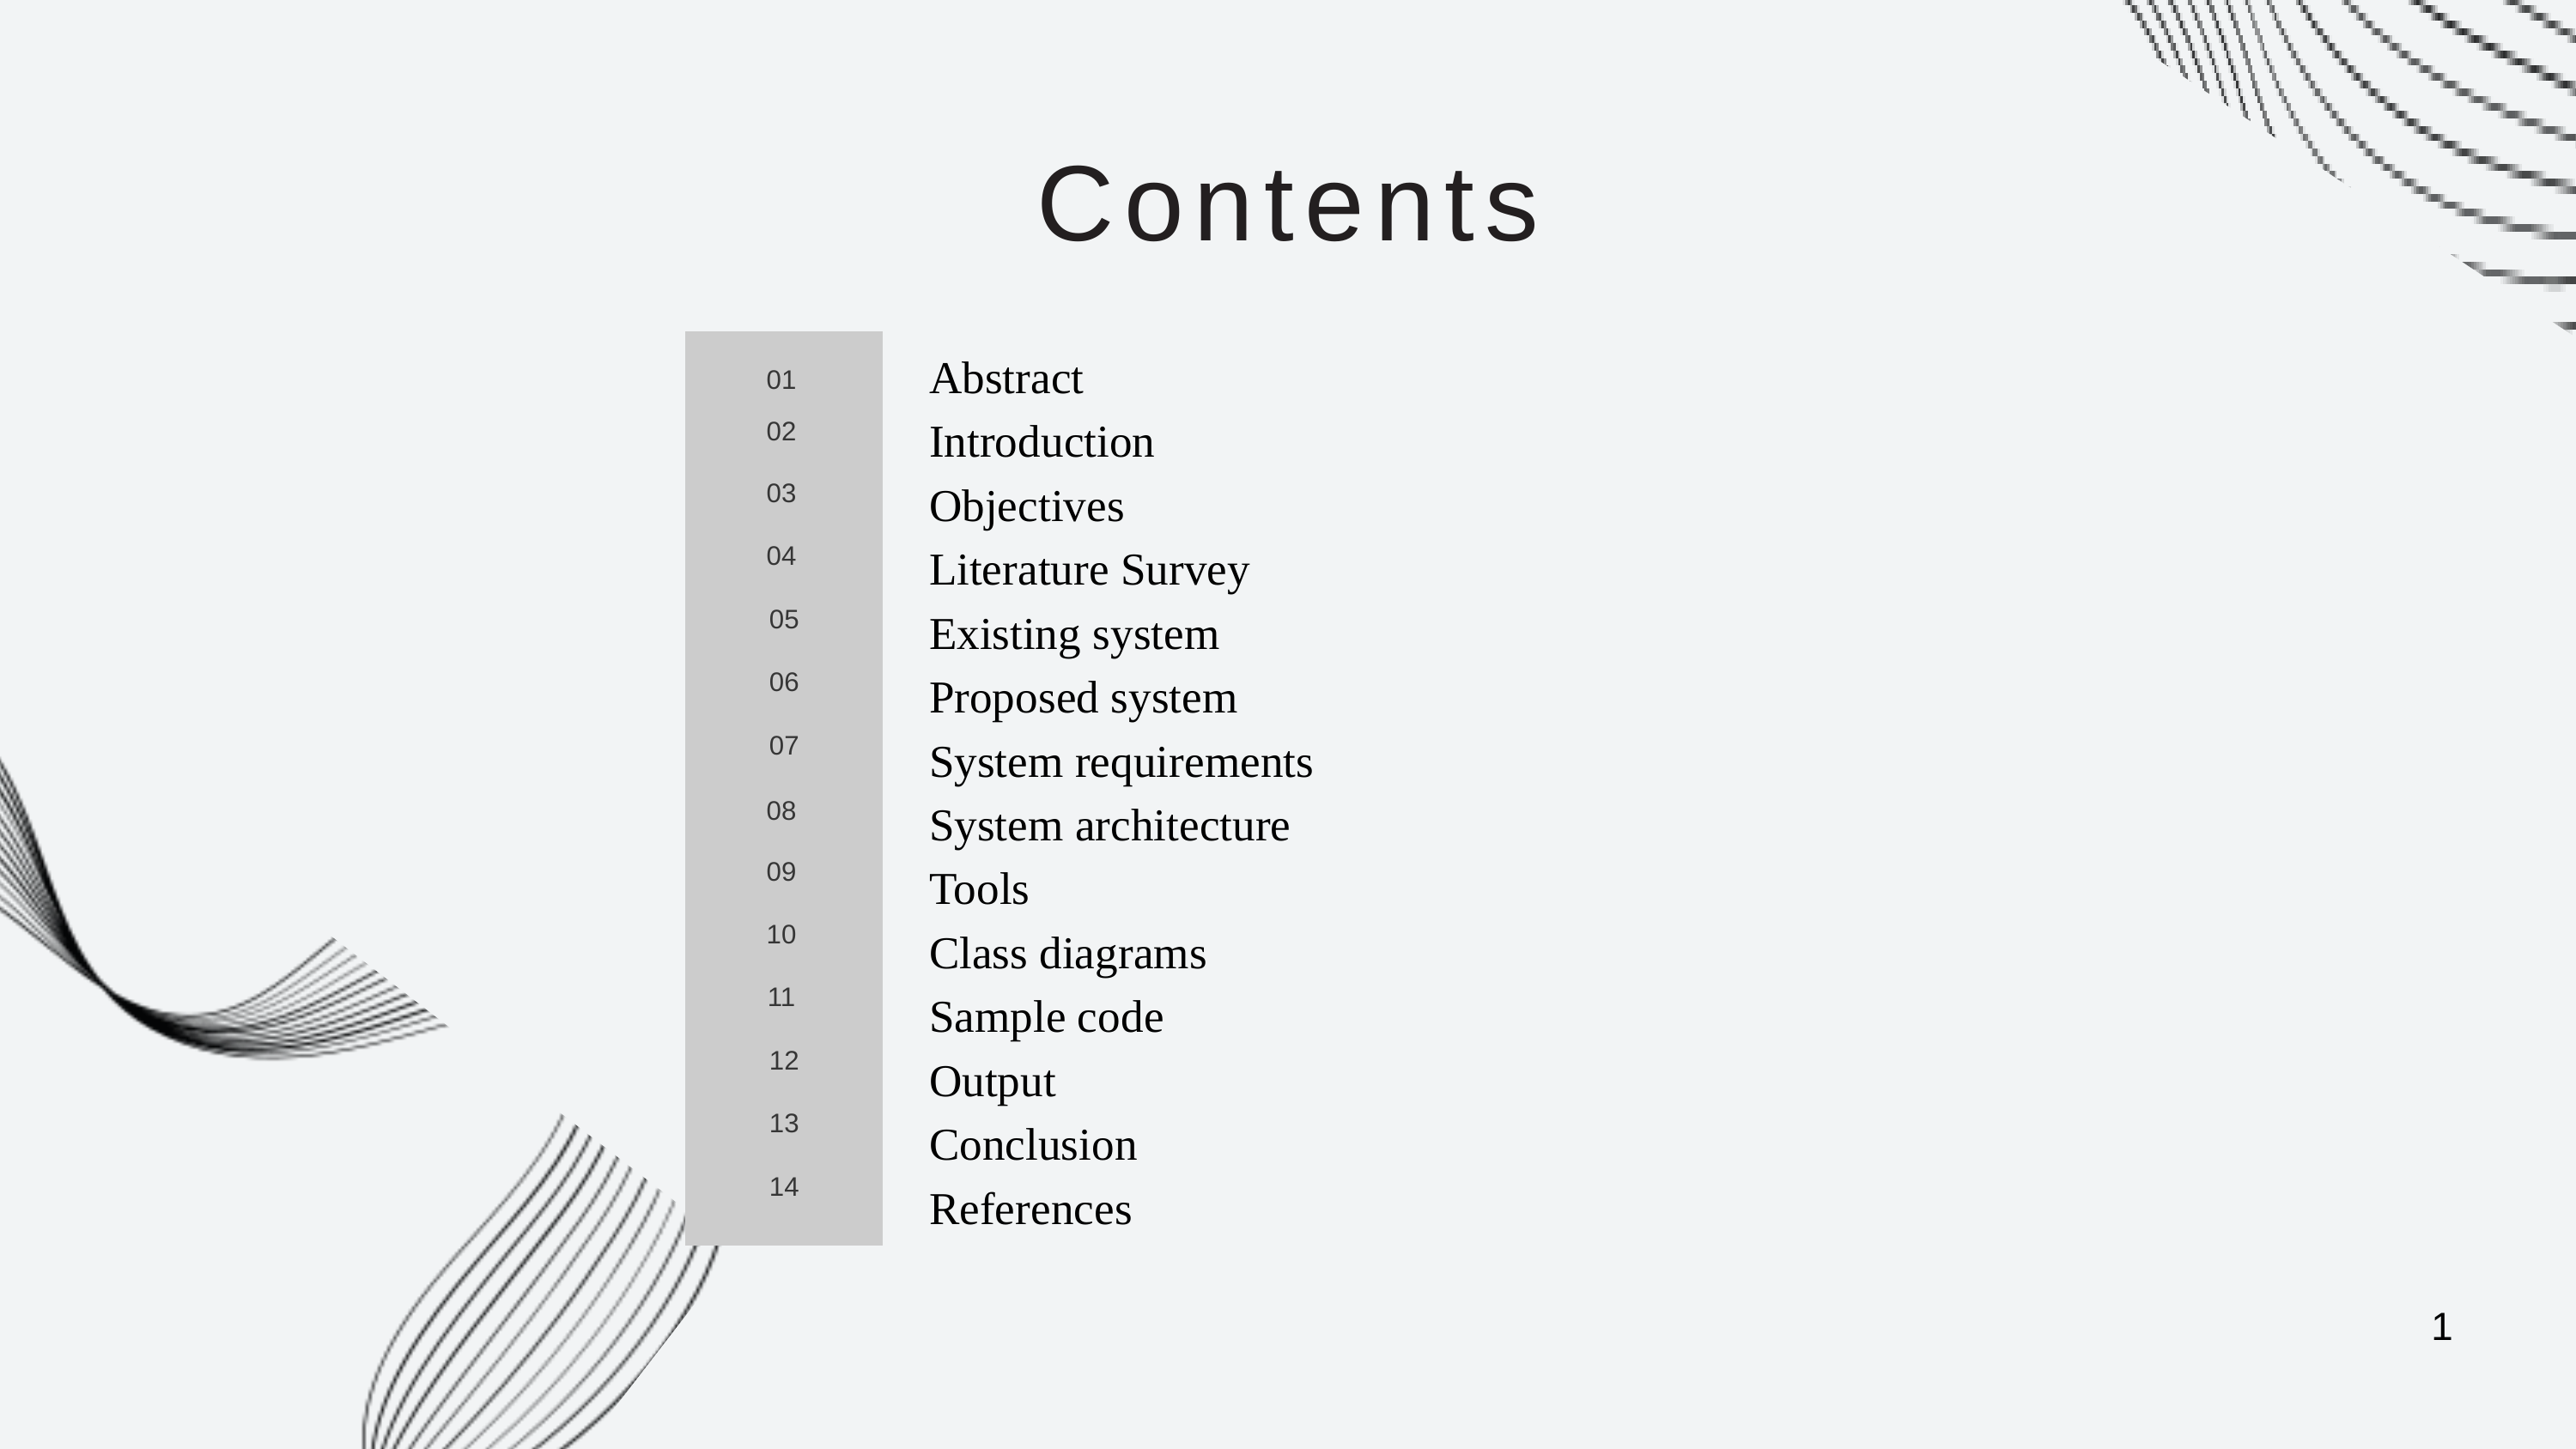

Contents

Abstract
Introduction
Objectives
Literature Survey
Existing system
Proposed system
System requirements
System architecture
Tools
Class diagrams
Sample code
Output
Conclusion
References
01
02
03
04
05
06
07

08
09
10
11
12
13
14
1